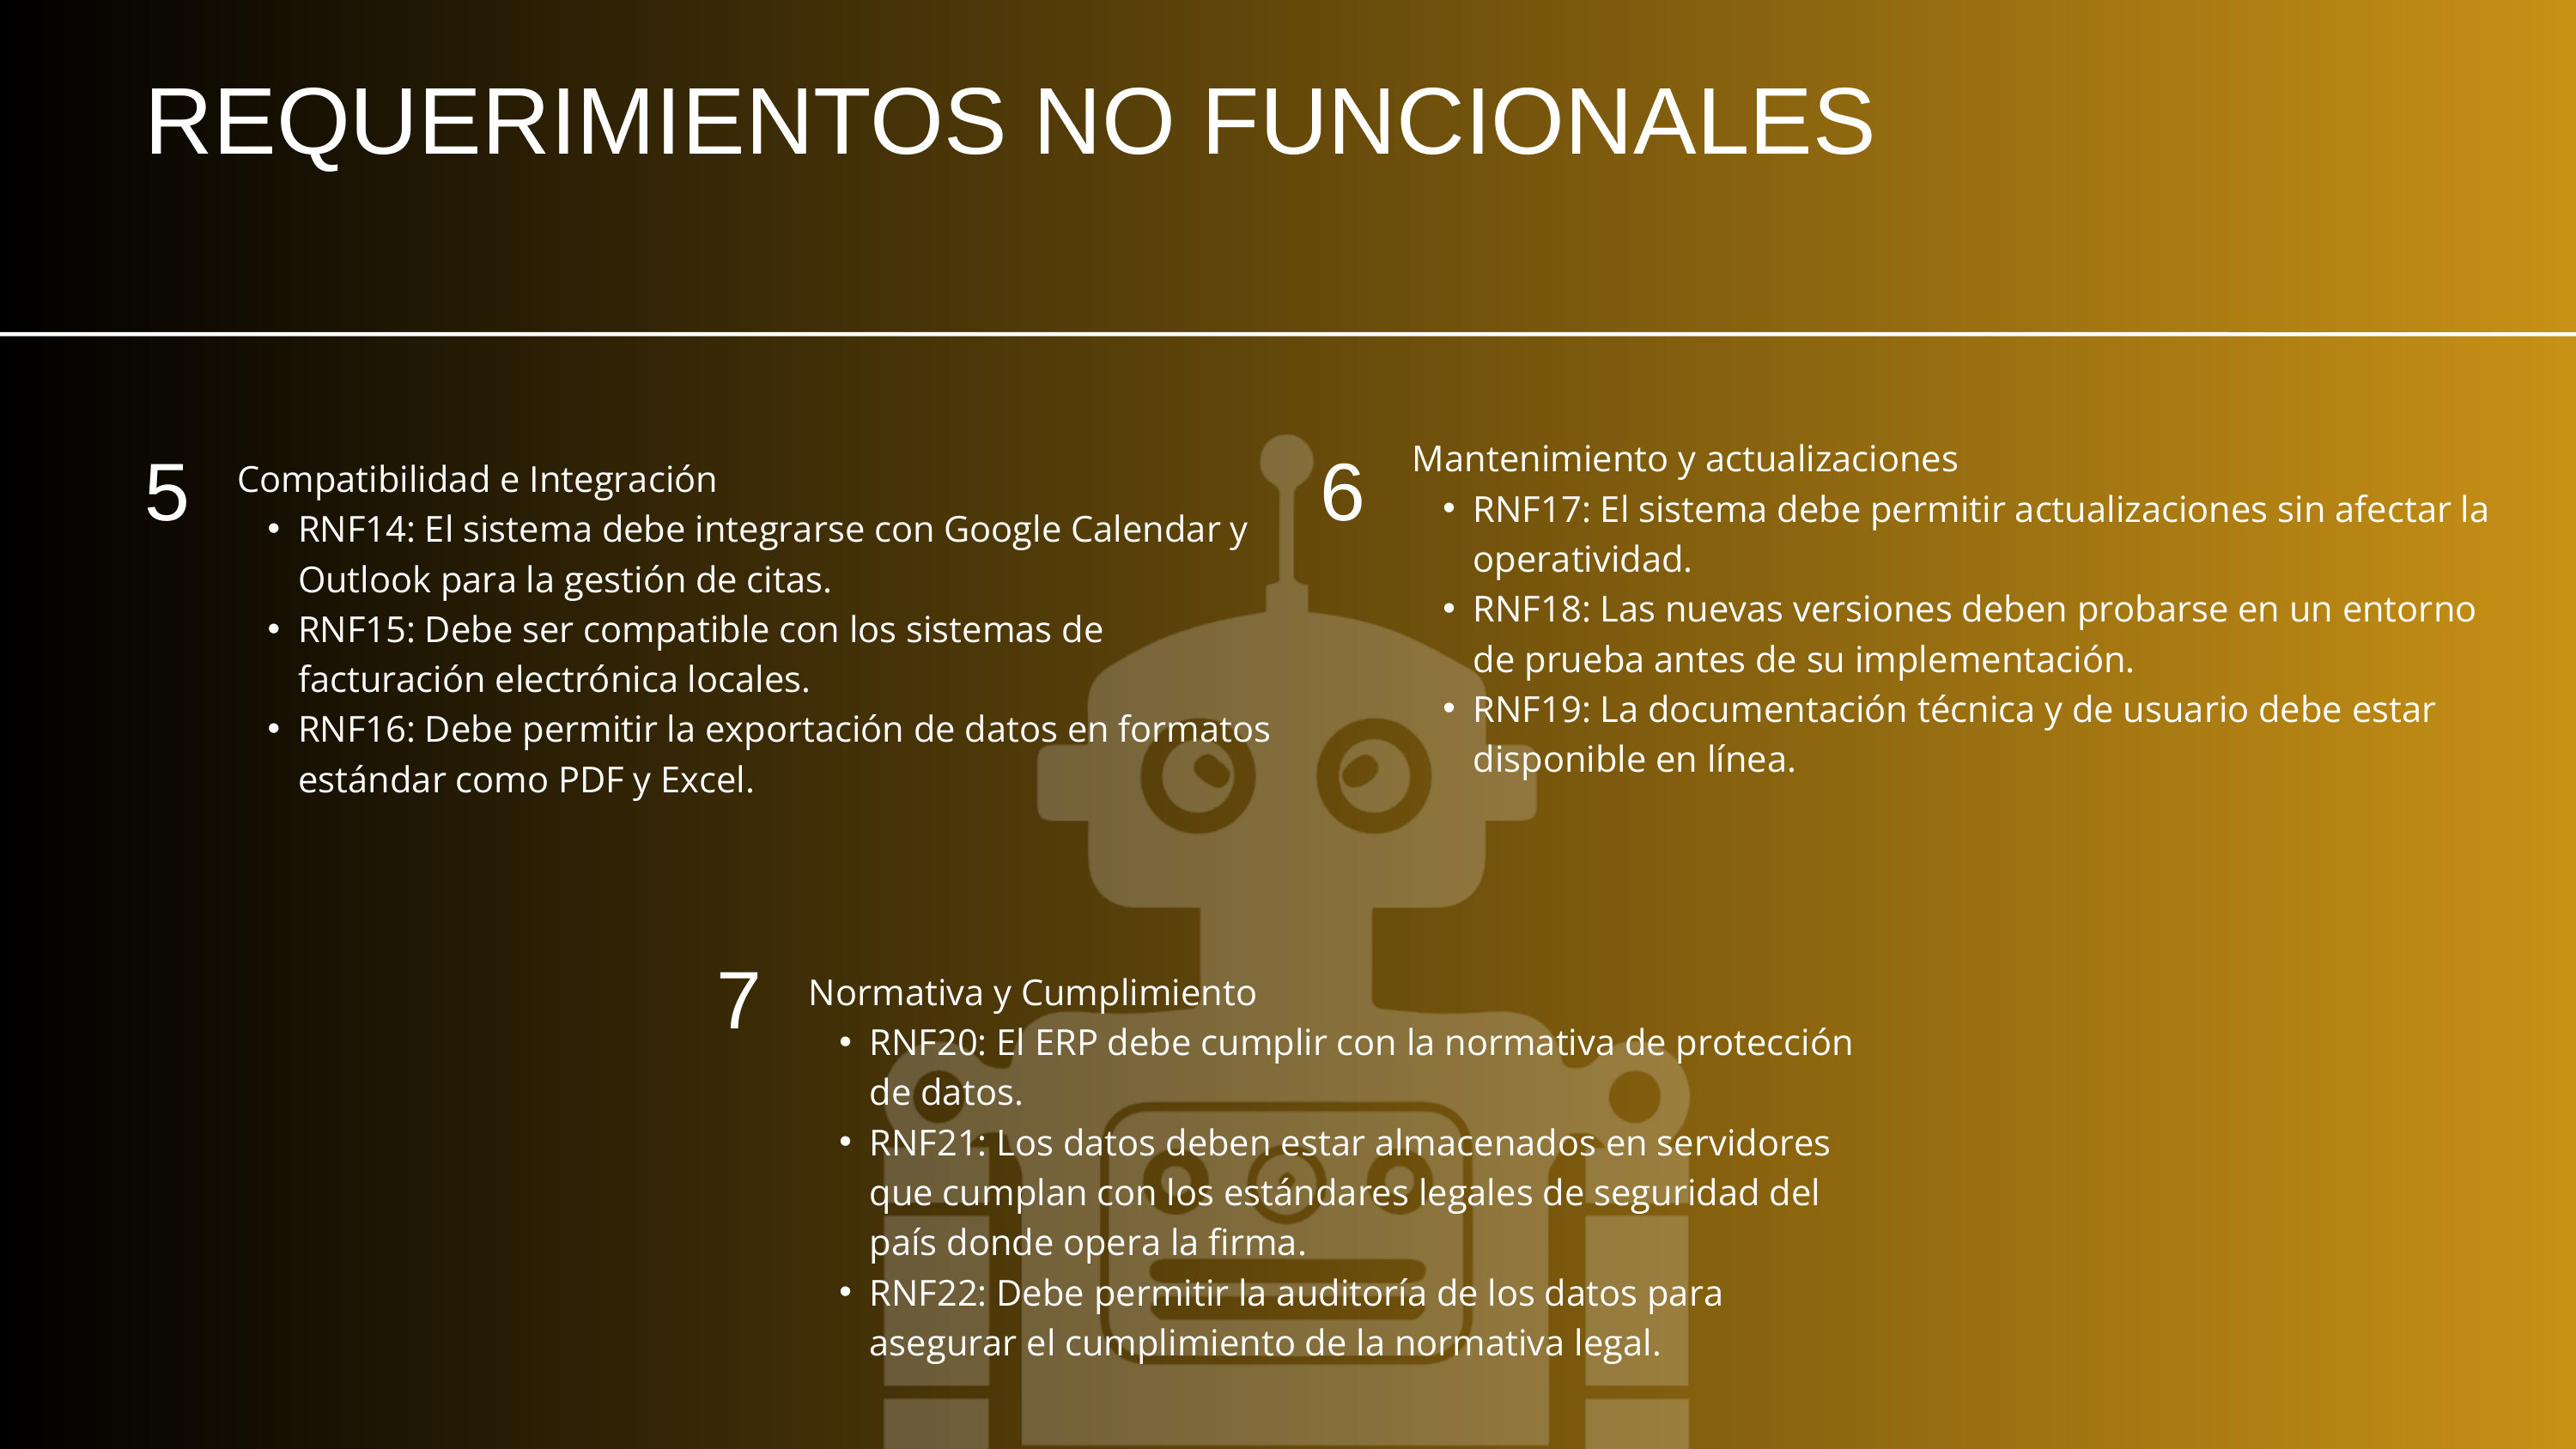

REQUERIMIENTOS NO FUNCIONALES

5
6
Mantenimiento y actualizaciones
RNF17: El sistema debe permitir actualizaciones sin afectar la operatividad.
RNF18: Las nuevas versiones deben probarse en un entorno de prueba antes de su implementación.
RNF19: La documentación técnica y de usuario debe estar disponible en línea.

Compatibilidad e Integración
RNF14: El sistema debe integrarse con Google Calendar y Outlook para la gestión de citas.
RNF15: Debe ser compatible con los sistemas de facturación electrónica locales.
RNF16: Debe permitir la exportación de datos en formatos estándar como PDF y Excel.

7
Normativa y Cumplimiento
RNF20: El ERP debe cumplir con la normativa de protección de datos.
RNF21: Los datos deben estar almacenados en servidores que cumplan con los estándares legales de seguridad del país donde opera la firma.
RNF22: Debe permitir la auditoría de los datos para asegurar el cumplimiento de la normativa legal.